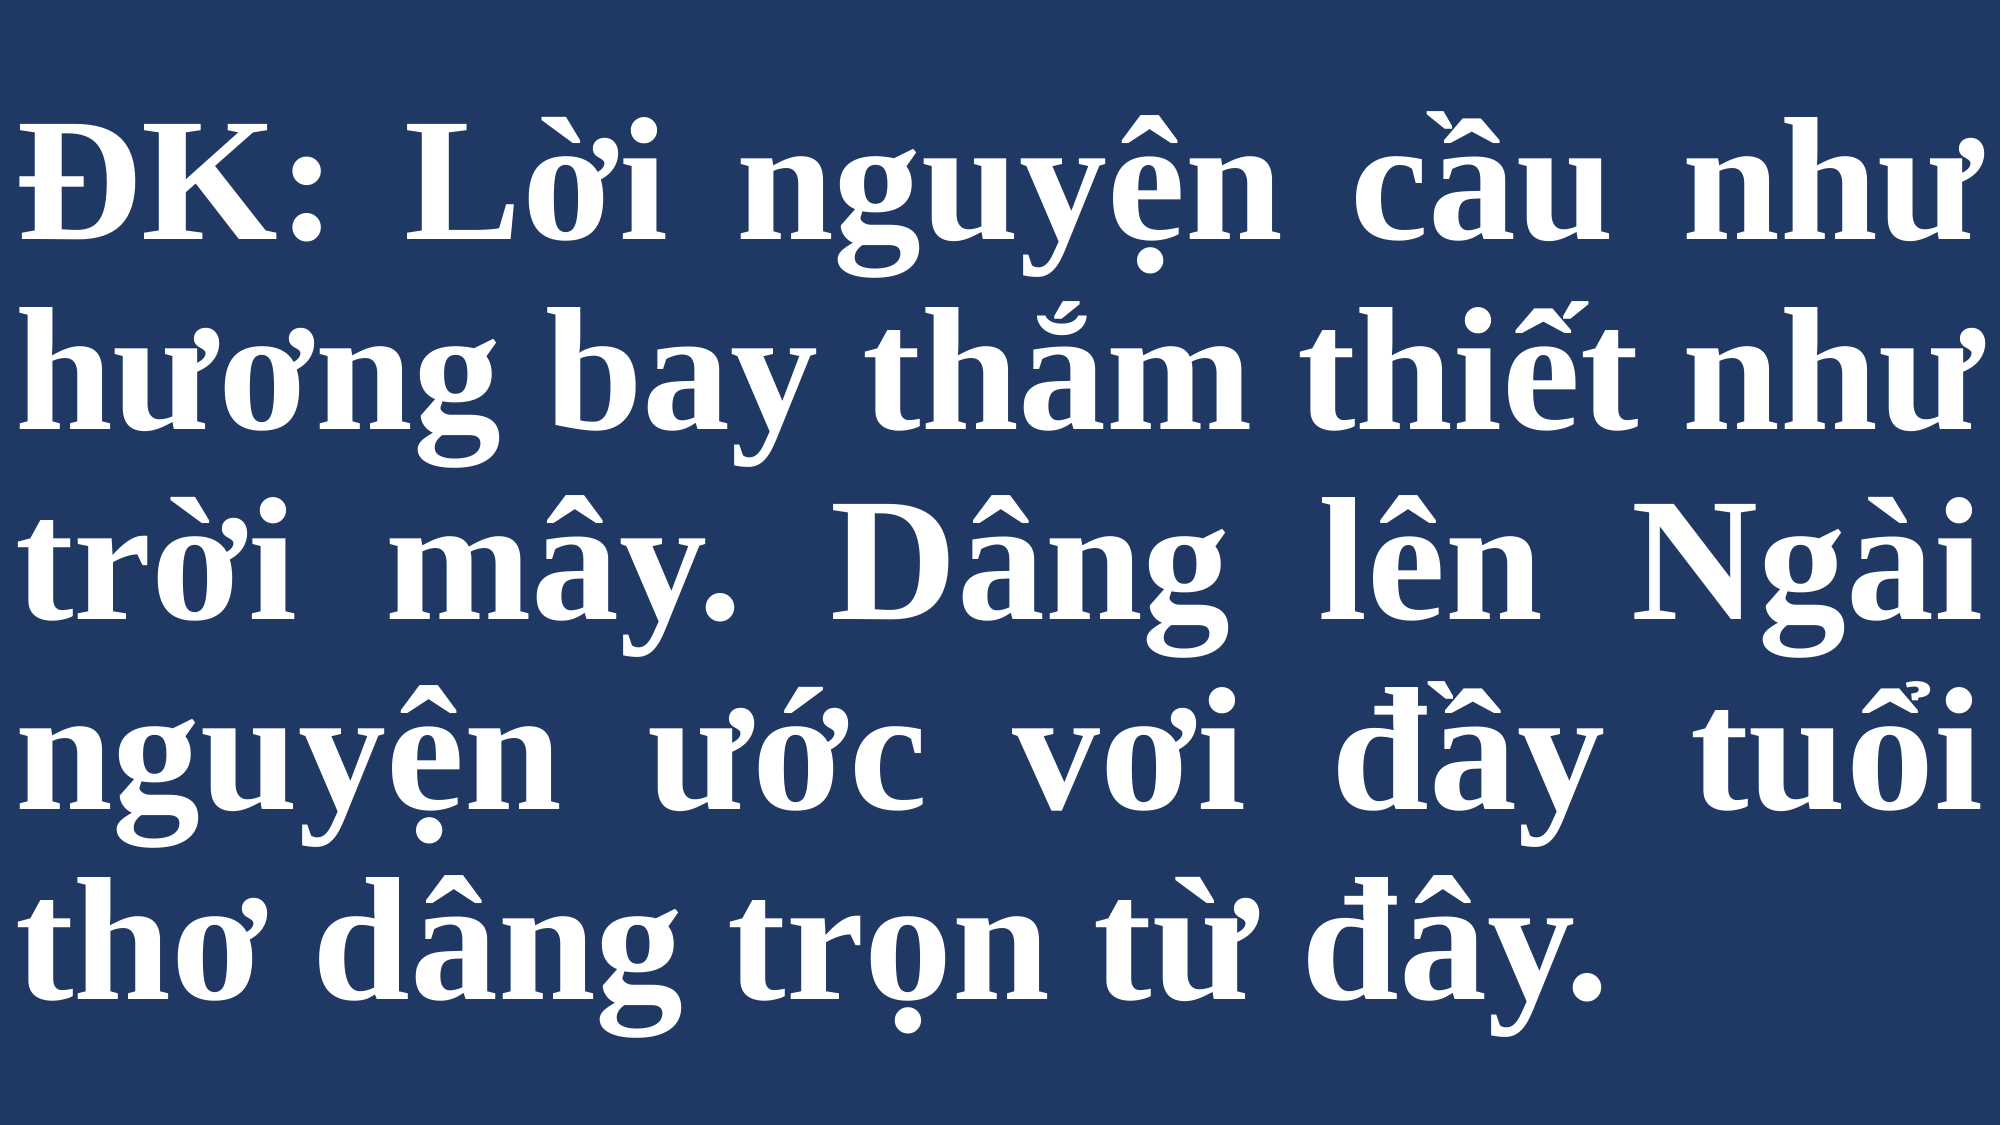

# ĐK: Lời nguyện cầu như hương bay thắm thiết như trời mây. Dâng lên Ngài nguyện ước vơi đầy tuổi thơ dâng trọn từ đây.